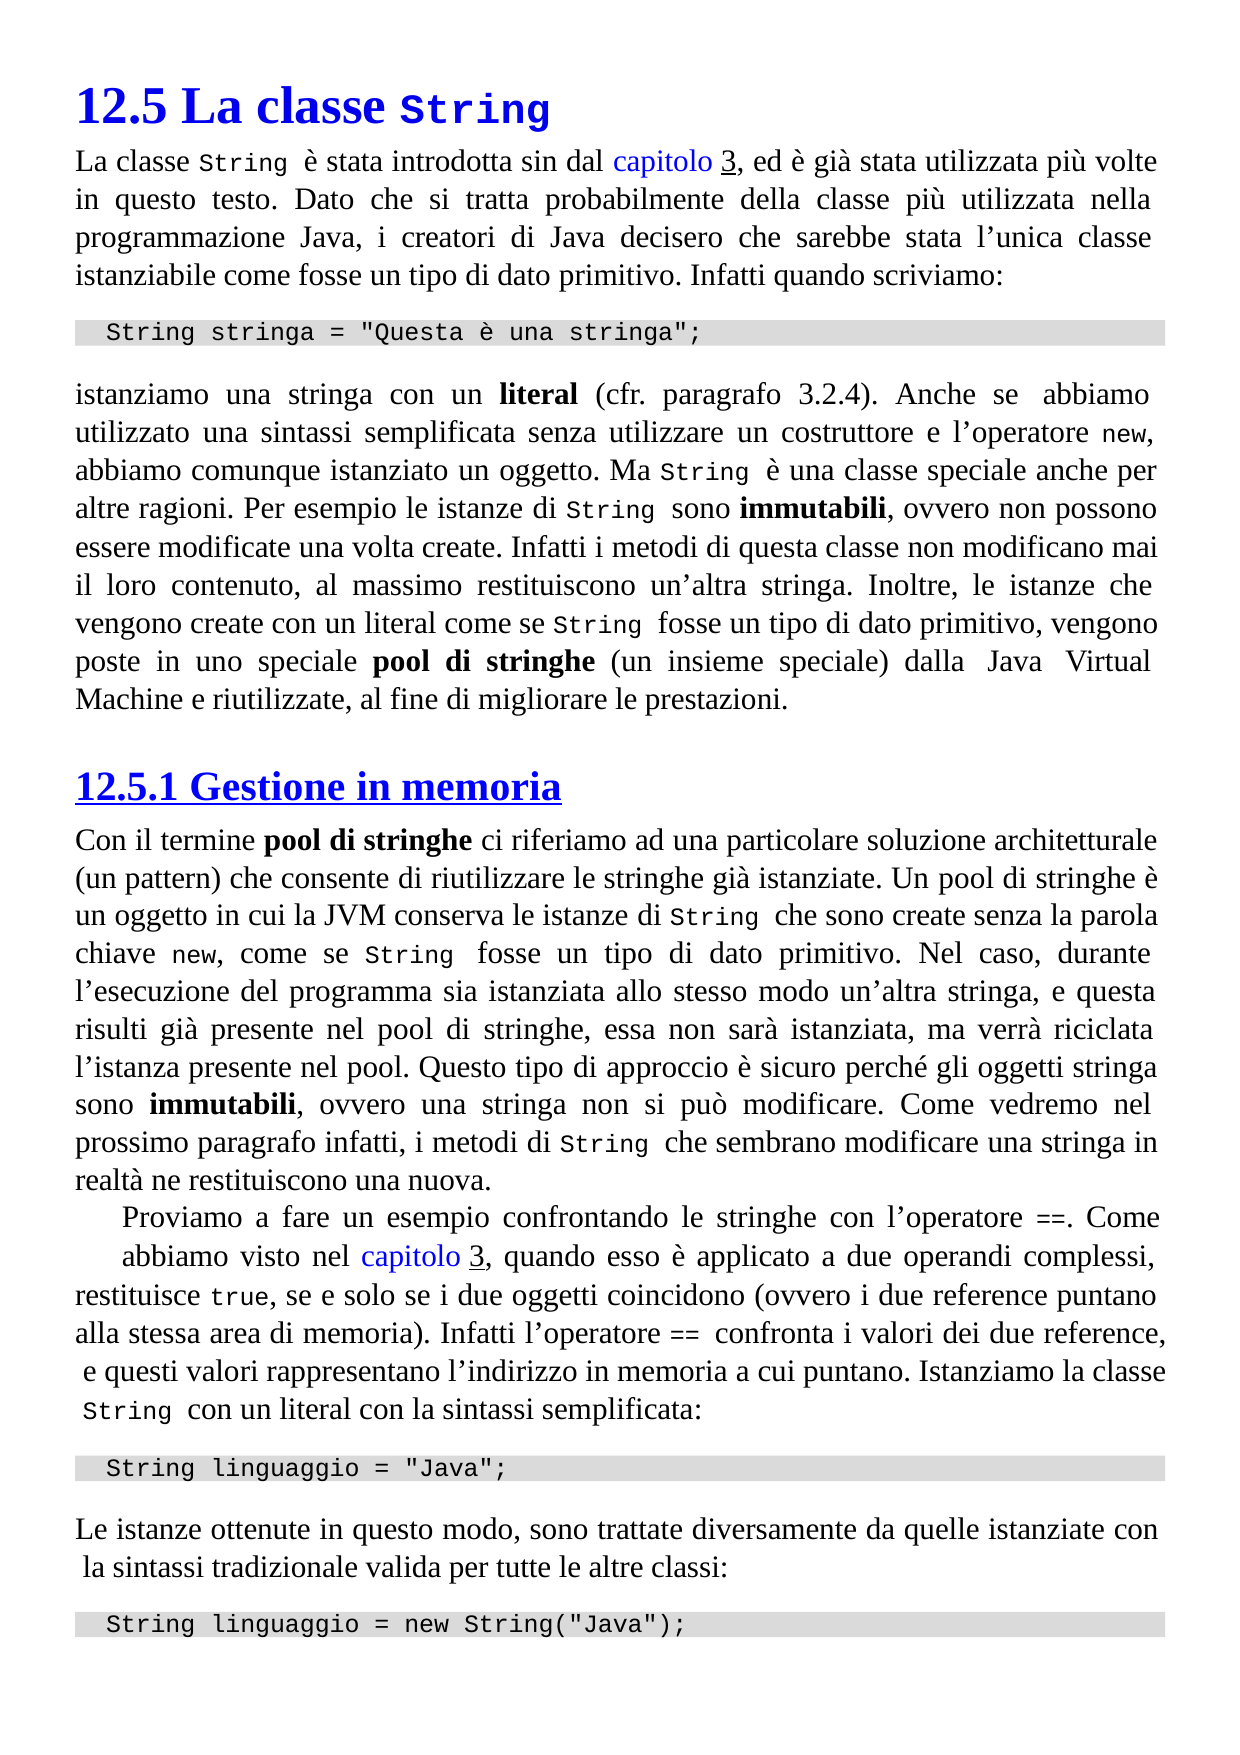

# 12.5 La classe String
La classe String è stata introdotta sin dal capitolo 3, ed è già stata utilizzata più volte  in questo testo. Dato che si tratta probabilmente della classe più utilizzata nella  programmazione Java, i creatori di Java decisero che sarebbe stata l’unica classe  istanziabile come fosse un tipo di dato primitivo. Infatti quando scriviamo:
String stringa = "Questa è una stringa";
istanziamo una stringa con un literal (cfr. paragrafo 3.2.4). Anche se abbiamo  utilizzato una sintassi semplificata senza utilizzare un costruttore e l’operatore new,  abbiamo comunque istanziato un oggetto. Ma String è una classe speciale anche per  altre ragioni. Per esempio le istanze di String sono immutabili, ovvero non possono  essere modificate una volta create. Infatti i metodi di questa classe non modificano mai  il loro contenuto, al massimo restituiscono un’altra stringa. Inoltre, le istanze che  vengono create con un literal come se String fosse un tipo di dato primitivo, vengono  poste in uno speciale pool di stringhe (un insieme speciale) dalla Java Virtual  Machine e riutilizzate, al fine di migliorare le prestazioni.

12.5.1 Gestione in memoria
Con il termine pool di stringhe ci riferiamo ad una particolare soluzione architetturale  (un pattern) che consente di riutilizzare le stringhe già istanziate. Un pool di stringhe è  un oggetto in cui la JVM conserva le istanze di String che sono create senza la parola  chiave new, come se String fosse un tipo di dato primitivo. Nel caso, durante  l’esecuzione del programma sia istanziata allo stesso modo un’altra stringa, e questa  risulti già presente nel pool di stringhe, essa non sarà istanziata, ma verrà riciclata  l’istanza presente nel pool. Questo tipo di approccio è sicuro perché gli oggetti stringa  sono immutabili, ovvero una stringa non si può modificare. Come vedremo nel  prossimo paragrafo infatti, i metodi di String che sembrano modificare una stringa in  realtà ne restituiscono una nuova.
Proviamo a fare un esempio confrontando le stringhe con l’operatore ==. Come
abbiamo visto nel capitolo 3, quando esso è applicato a due operandi complessi,  restituisce true, se e solo se i due oggetti coincidono (ovvero i due reference puntano  alla stessa area di memoria). Infatti l’operatore == confronta i valori dei due reference,  e questi valori rappresentano l’indirizzo in memoria a cui puntano. Istanziamo la classe  String con un literal con la sintassi semplificata:
String linguaggio = "Java";
Le istanze ottenute in questo modo, sono trattate diversamente da quelle istanziate con  la sintassi tradizionale valida per tutte le altre classi:
String linguaggio = new String("Java");